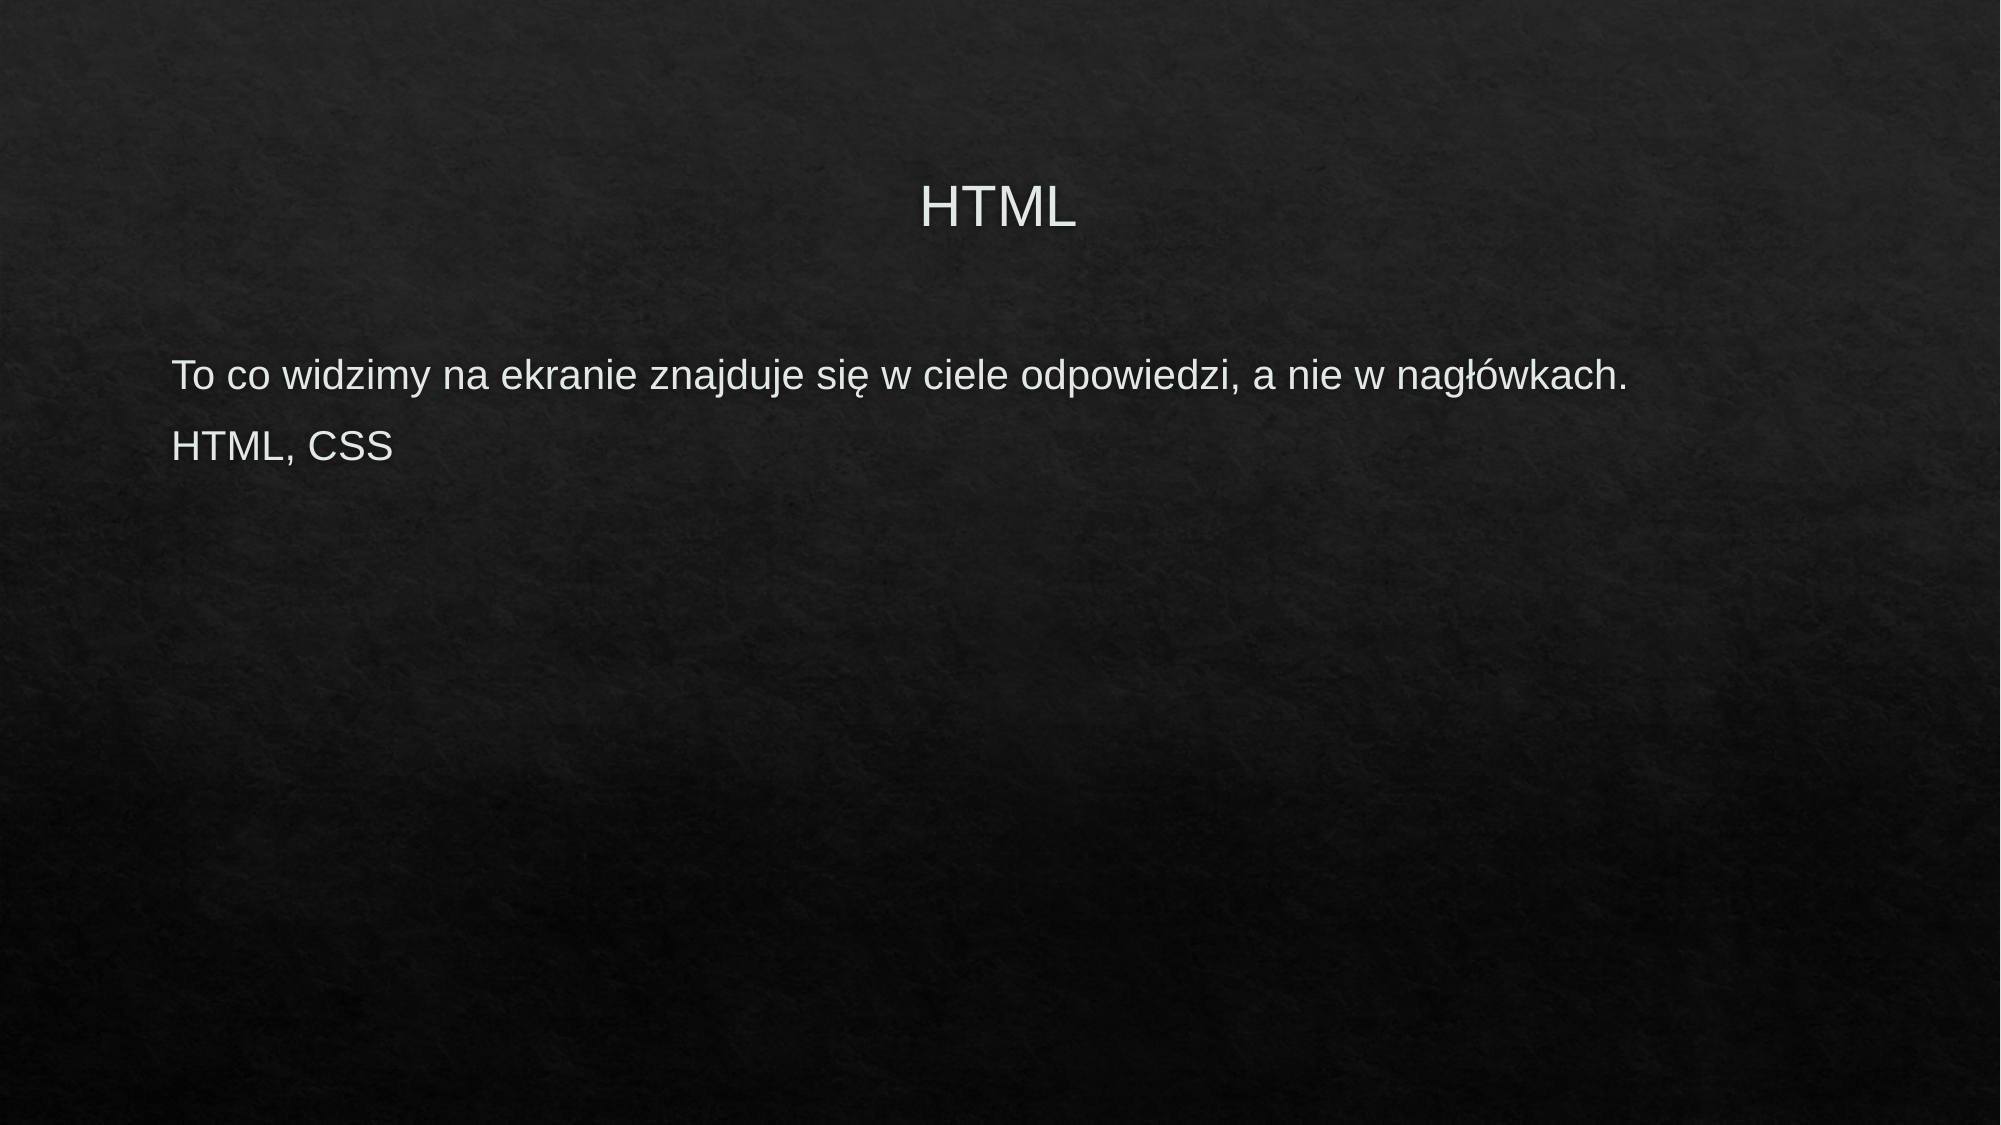

# HTML
To co widzimy na ekranie znajduje się w ciele odpowiedzi, a nie w nagłówkach.
HTML, CSS